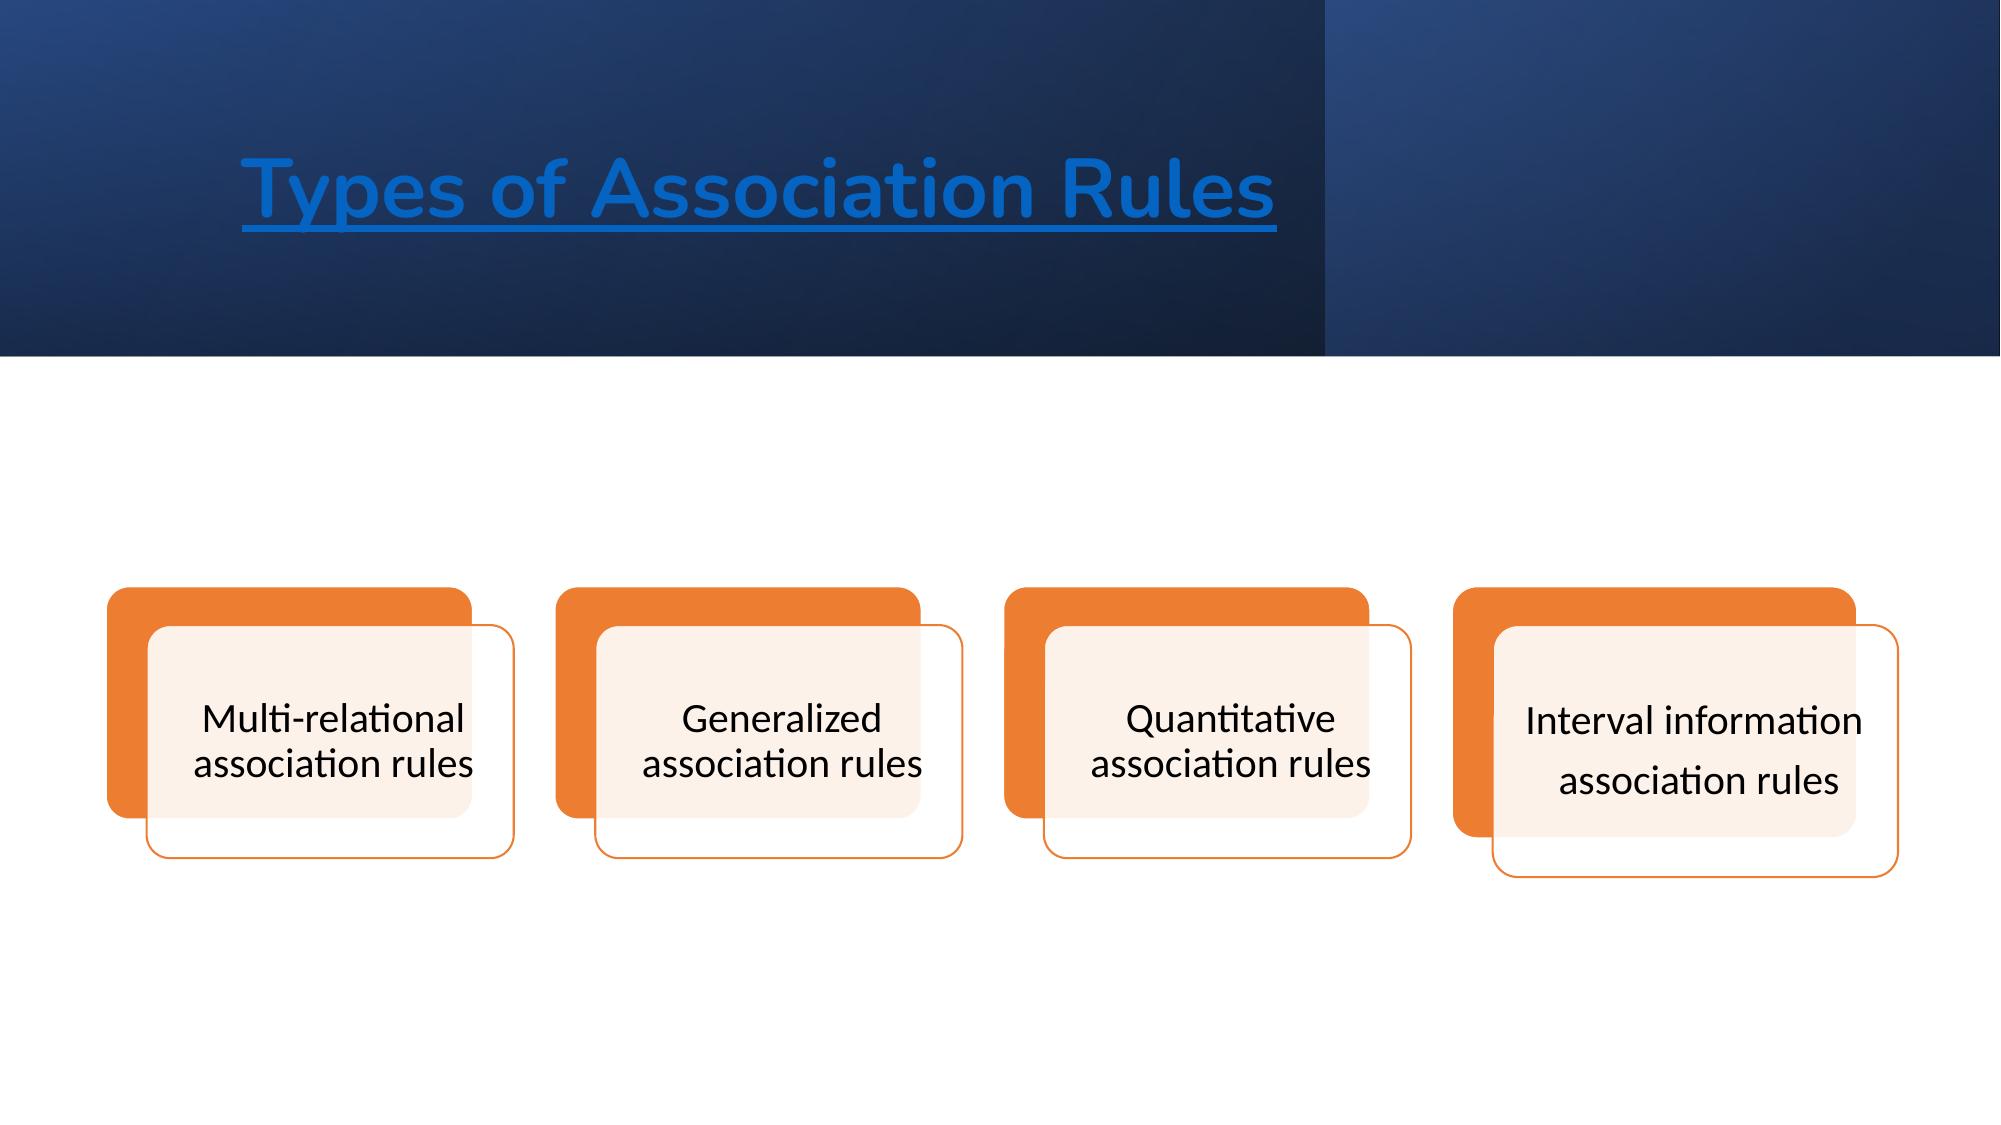

# Types of Association Rules
Multi-relational association rules
Generalized association rules
Quantitative association rules
Interval information
association rules